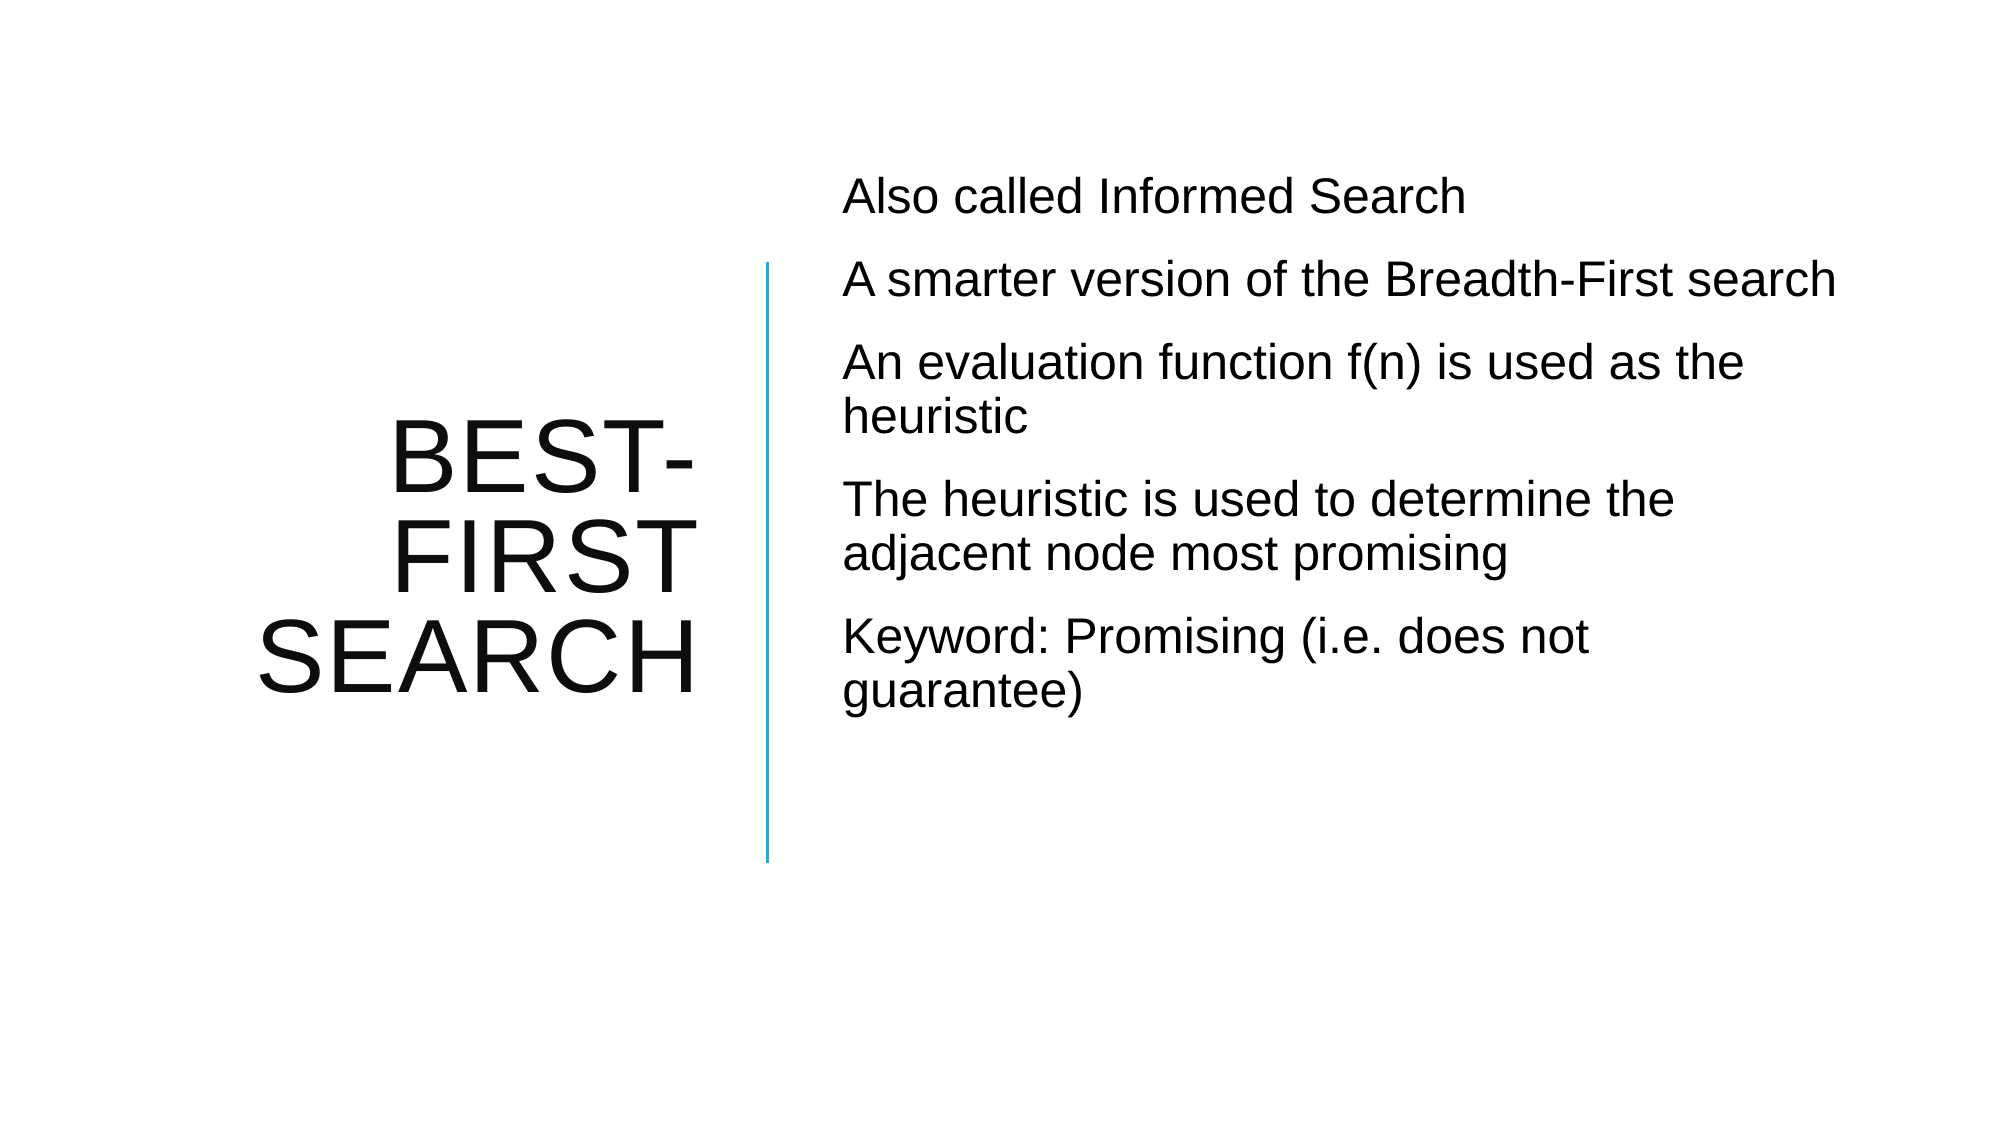

# Best-First Search
Also called Informed Search
A smarter version of the Breadth-First search
An evaluation function f(n) is used as the heuristic
The heuristic is used to determine the adjacent node most promising
Keyword: Promising (i.e. does not guarantee)